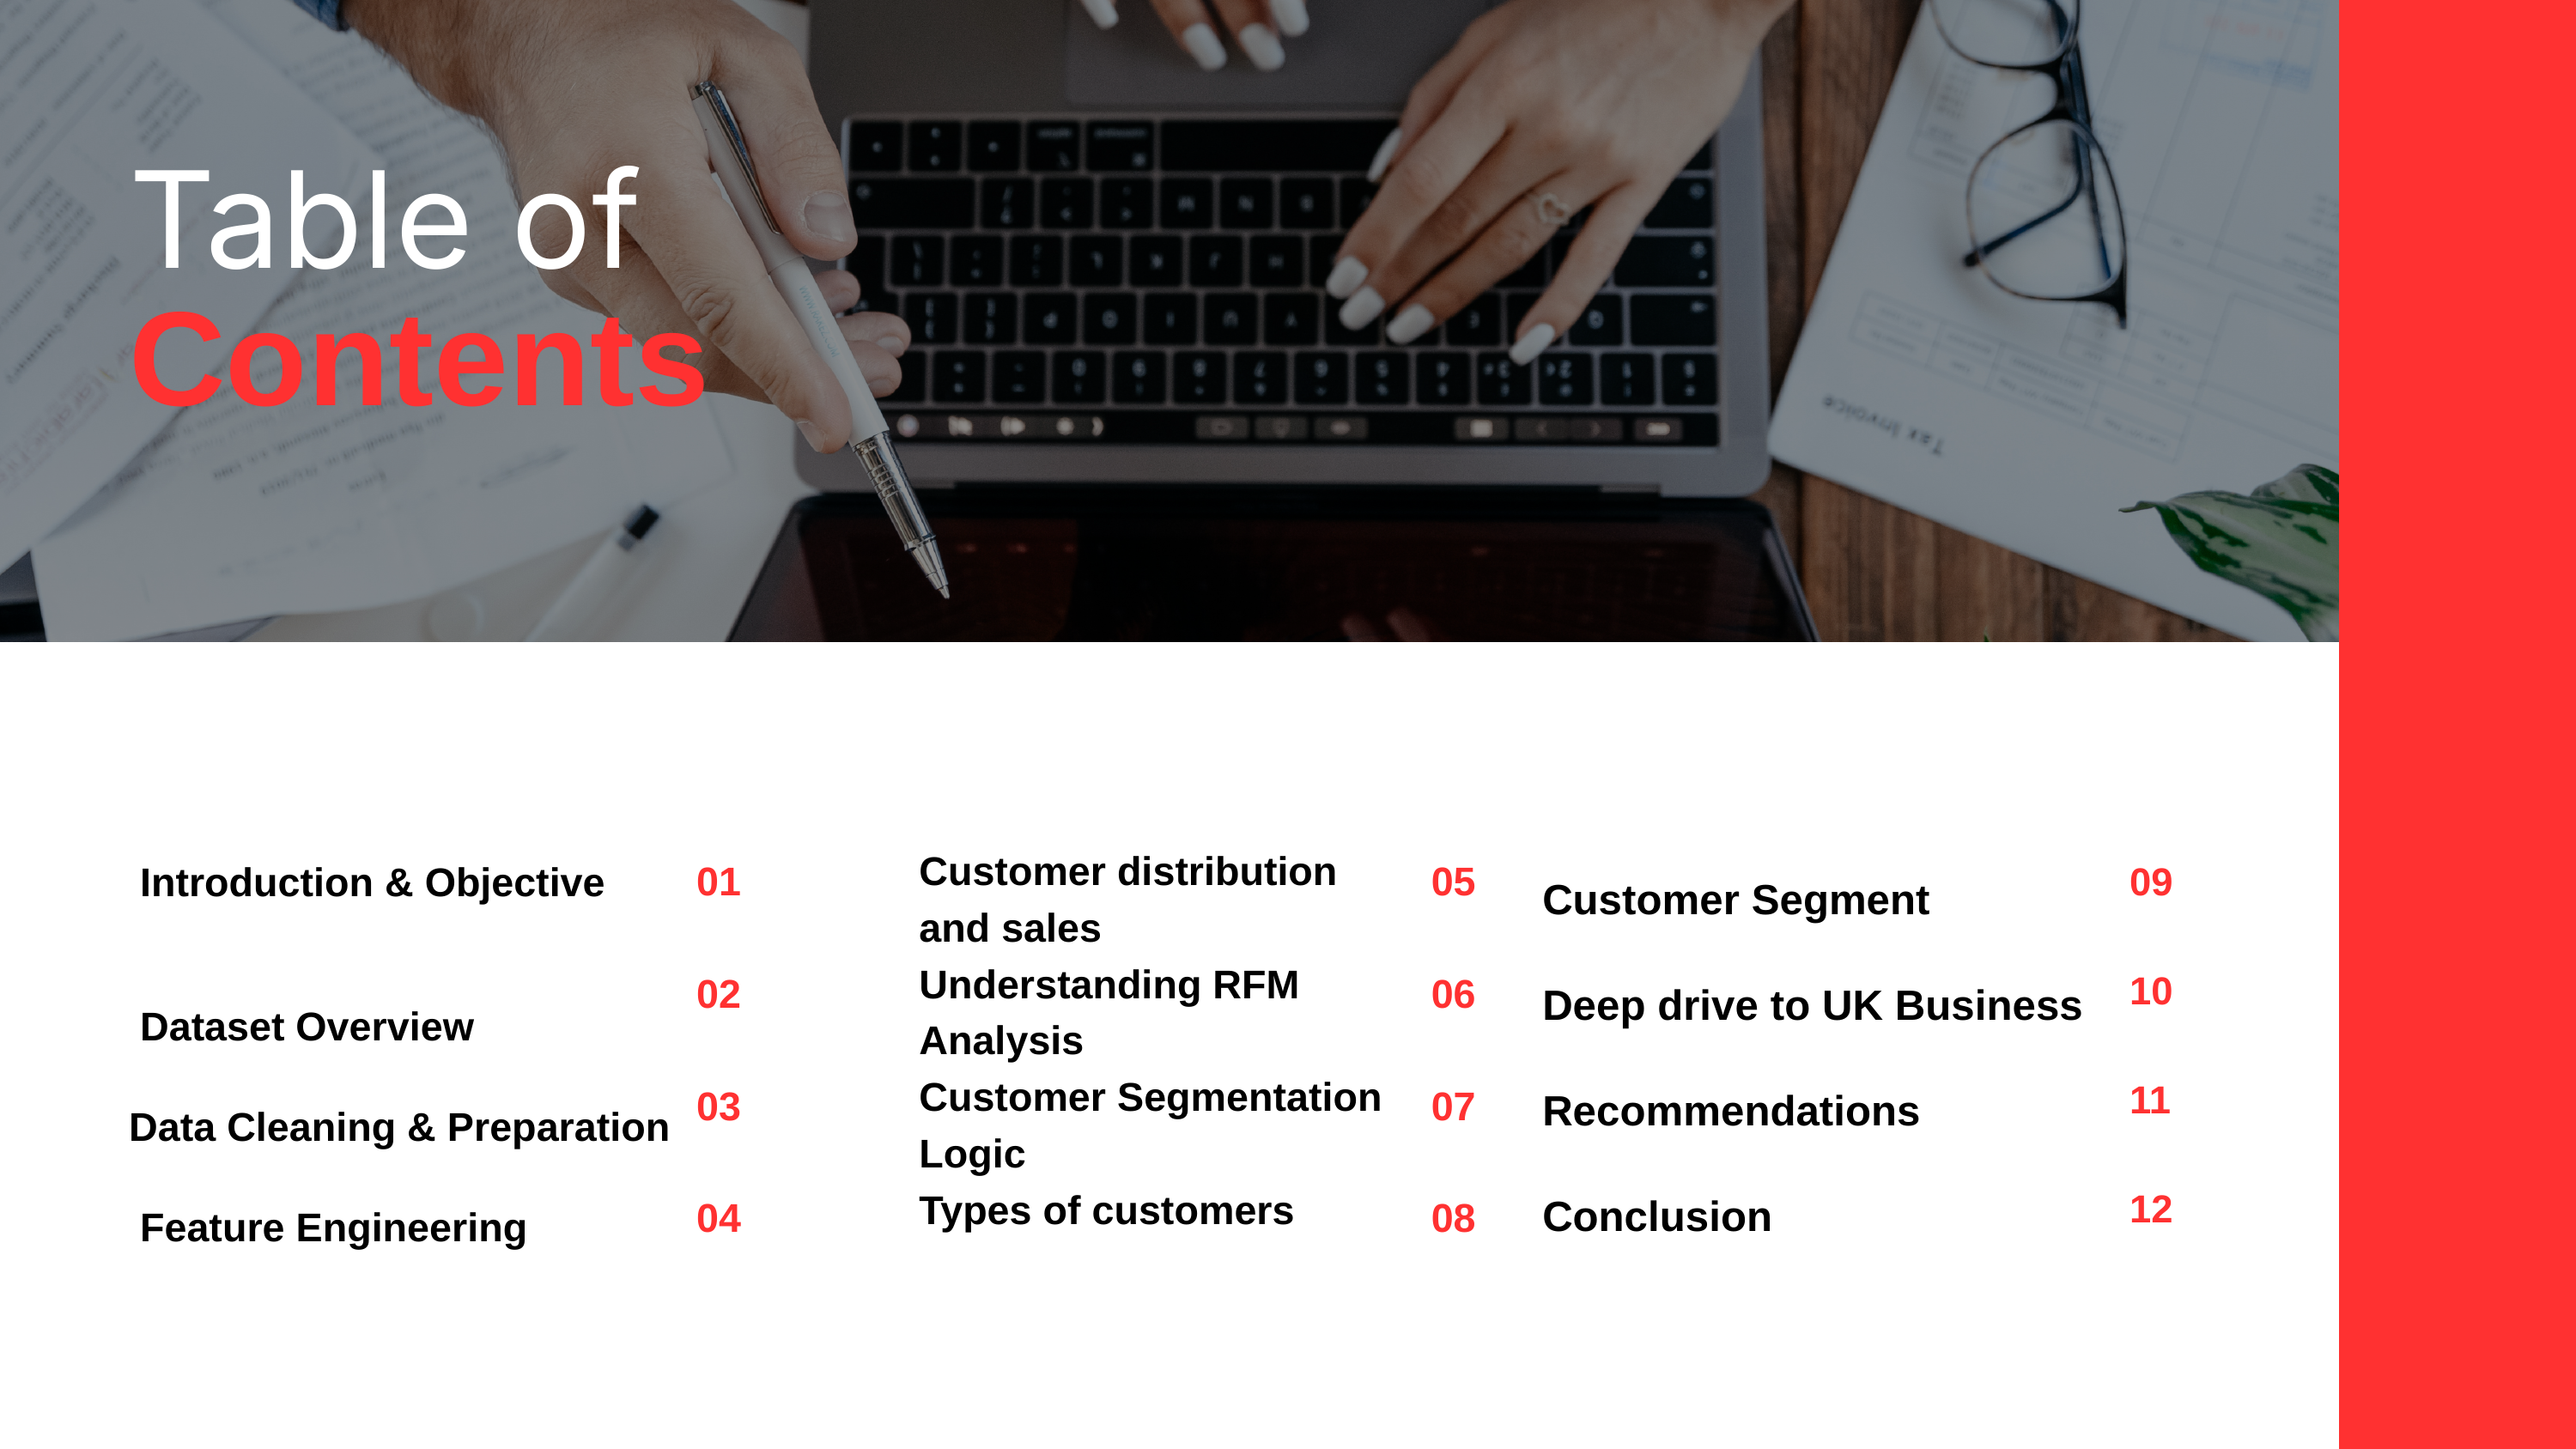

Table of
Contents
Customer Segment
Deep drive to UK Business Recommendations
Conclusion
Customer distribution and sales
Understanding RFM Analysis
Customer Segmentation Logic
Types of customers
 Introduction & Objective

 Dataset Overview
Data Cleaning & Preparation
 Feature Engineering
01

02

03

04
05

06

07

08
09

10

11

12